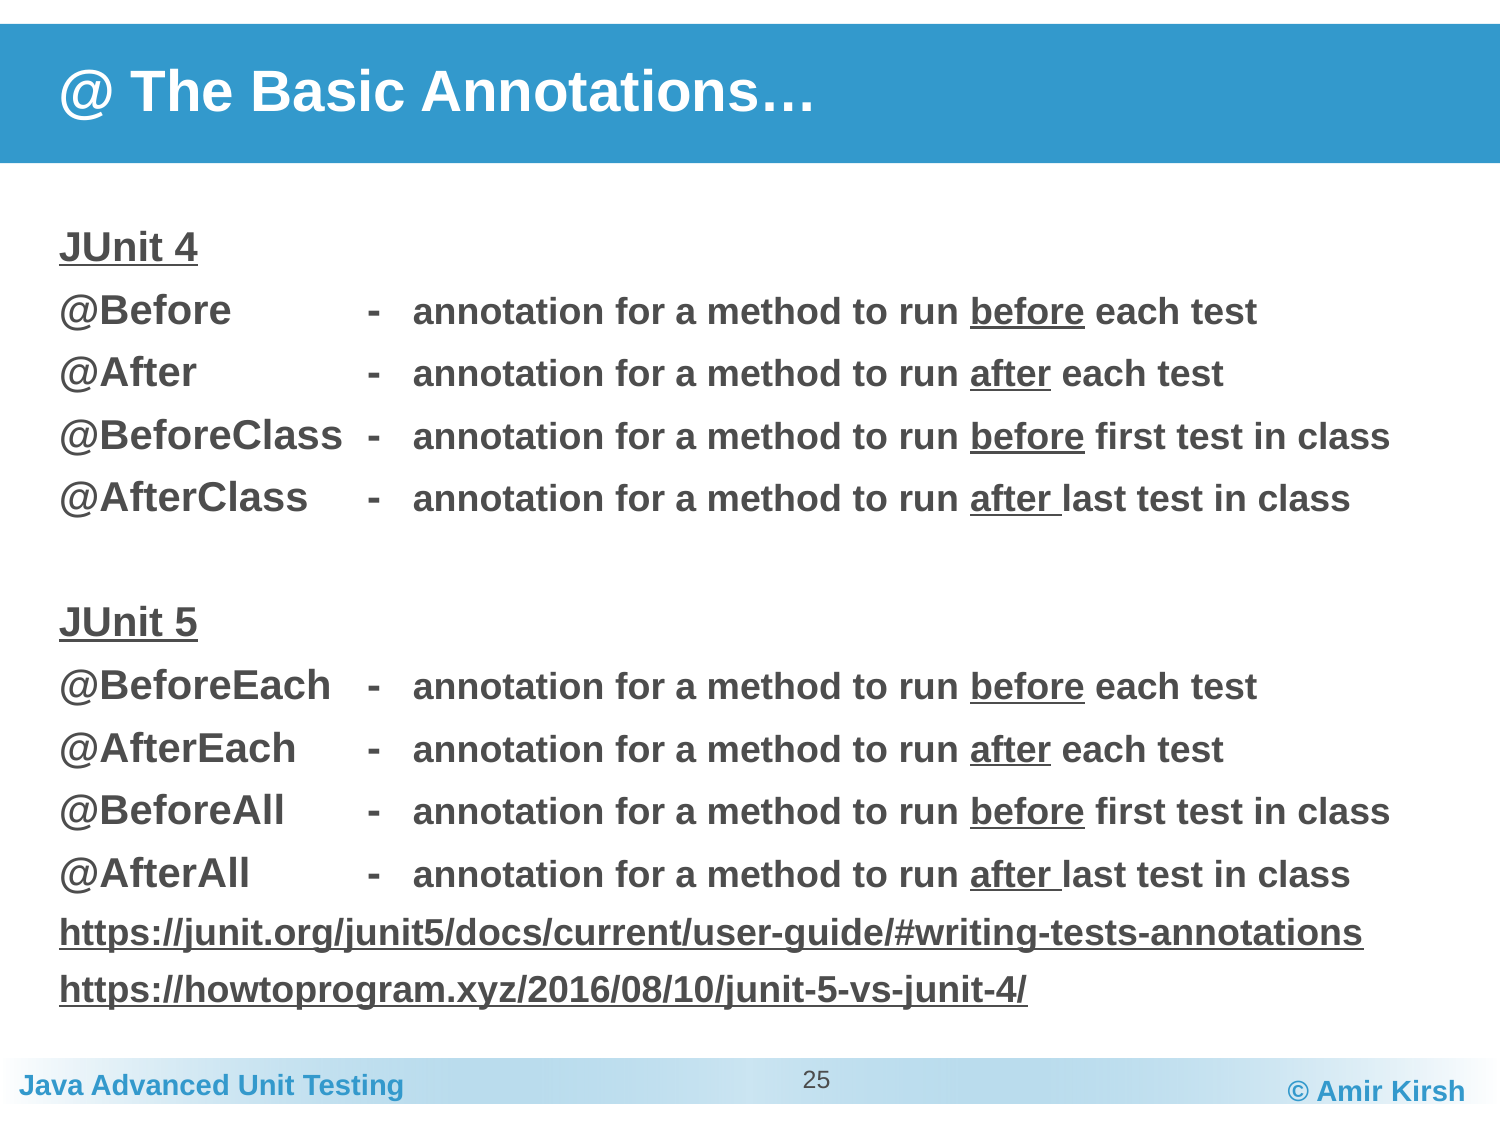

# @ The Basic Annotations…
JUnit 4
@Before	-	annotation for a method to run before each test
@After	-	annotation for a method to run after each test
@BeforeClass	-	annotation for a method to run before first test in class
@AfterClass	-	annotation for a method to run after last test in class

JUnit 5
@BeforeEach	-	annotation for a method to run before each test
@AfterEach	-	annotation for a method to run after each test
@BeforeAll	-	annotation for a method to run before first test in class
@AfterAll	-	annotation for a method to run after last test in class
https://junit.org/junit5/docs/current/user-guide/#writing-tests-annotations
https://howtoprogram.xyz/2016/08/10/junit-5-vs-junit-4/
25